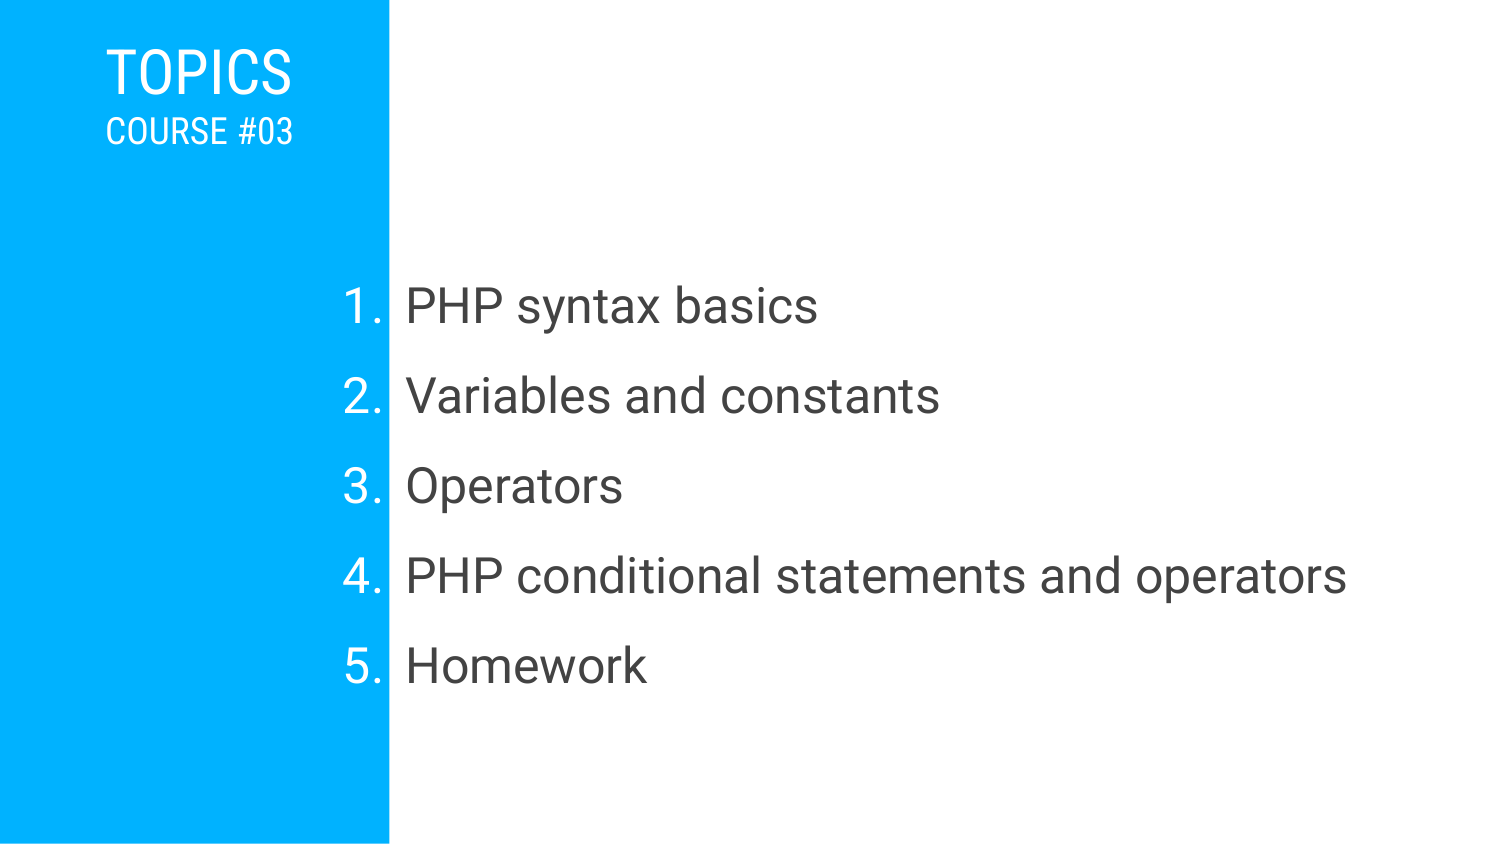

TOPICS
COURSE #03
PHP syntax basics
Variables and constants
Operators
PHP conditional statements and operators
Homework